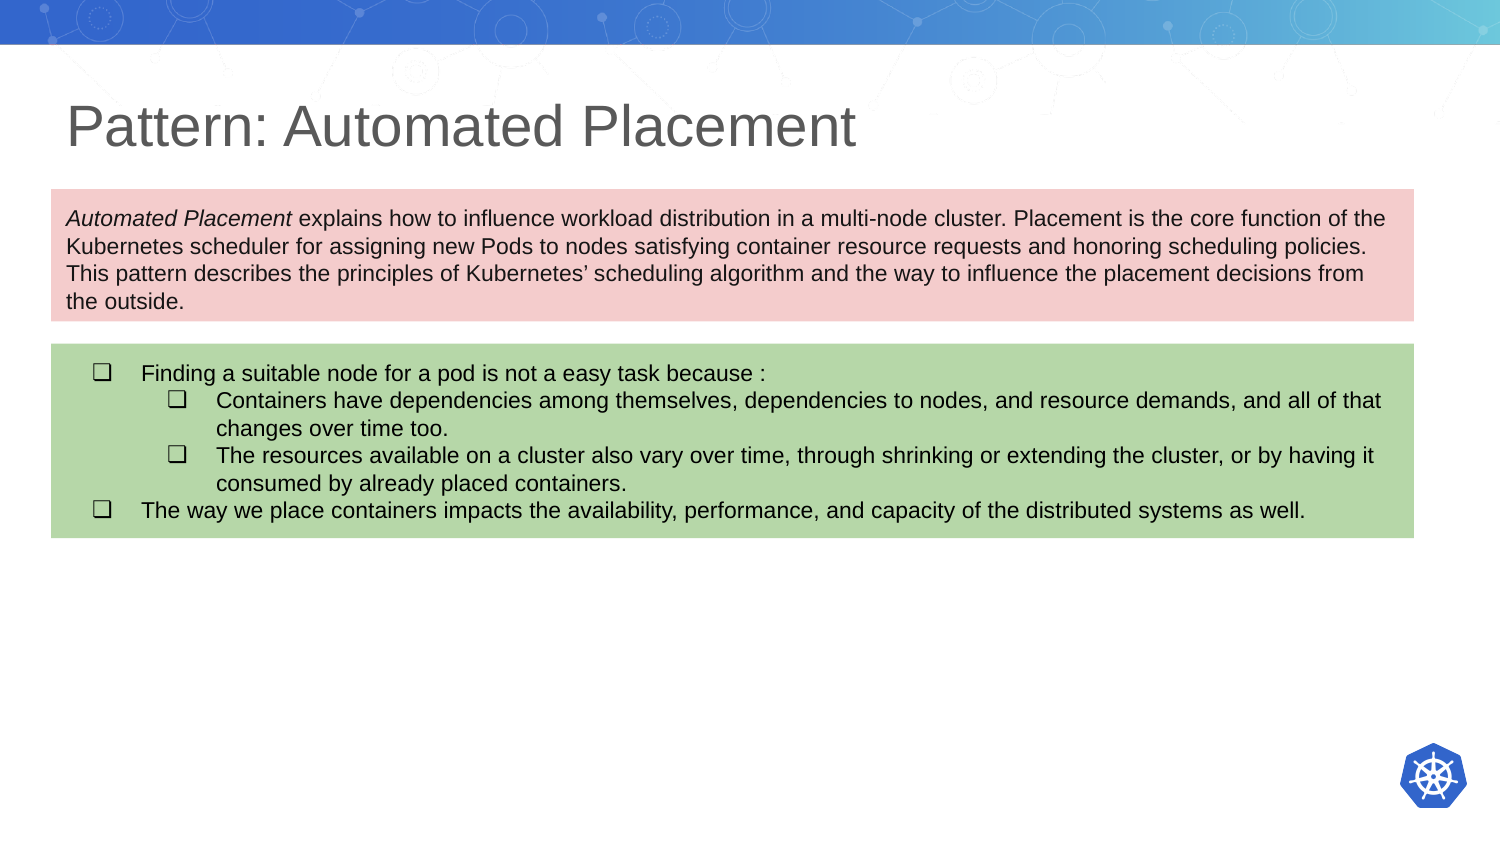

# Pattern: Automated Placement
Automated Placement explains how to influence workload distribution in a multi-node cluster. Placement is the core function of the Kubernetes scheduler for assigning new Pods to nodes satisfying container resource requests and honoring scheduling policies. This pattern describes the principles of Kubernetes’ scheduling algorithm and the way to influence the placement decisions from the outside.
Finding a suitable node for a pod is not a easy task because :
Containers have dependencies among themselves, dependencies to nodes, and resource demands, and all of that changes over time too.
The resources available on a cluster also vary over time, through shrinking or extending the cluster, or by having it consumed by already placed containers.
The way we place containers impacts the availability, performance, and capacity of the distributed systems as well.